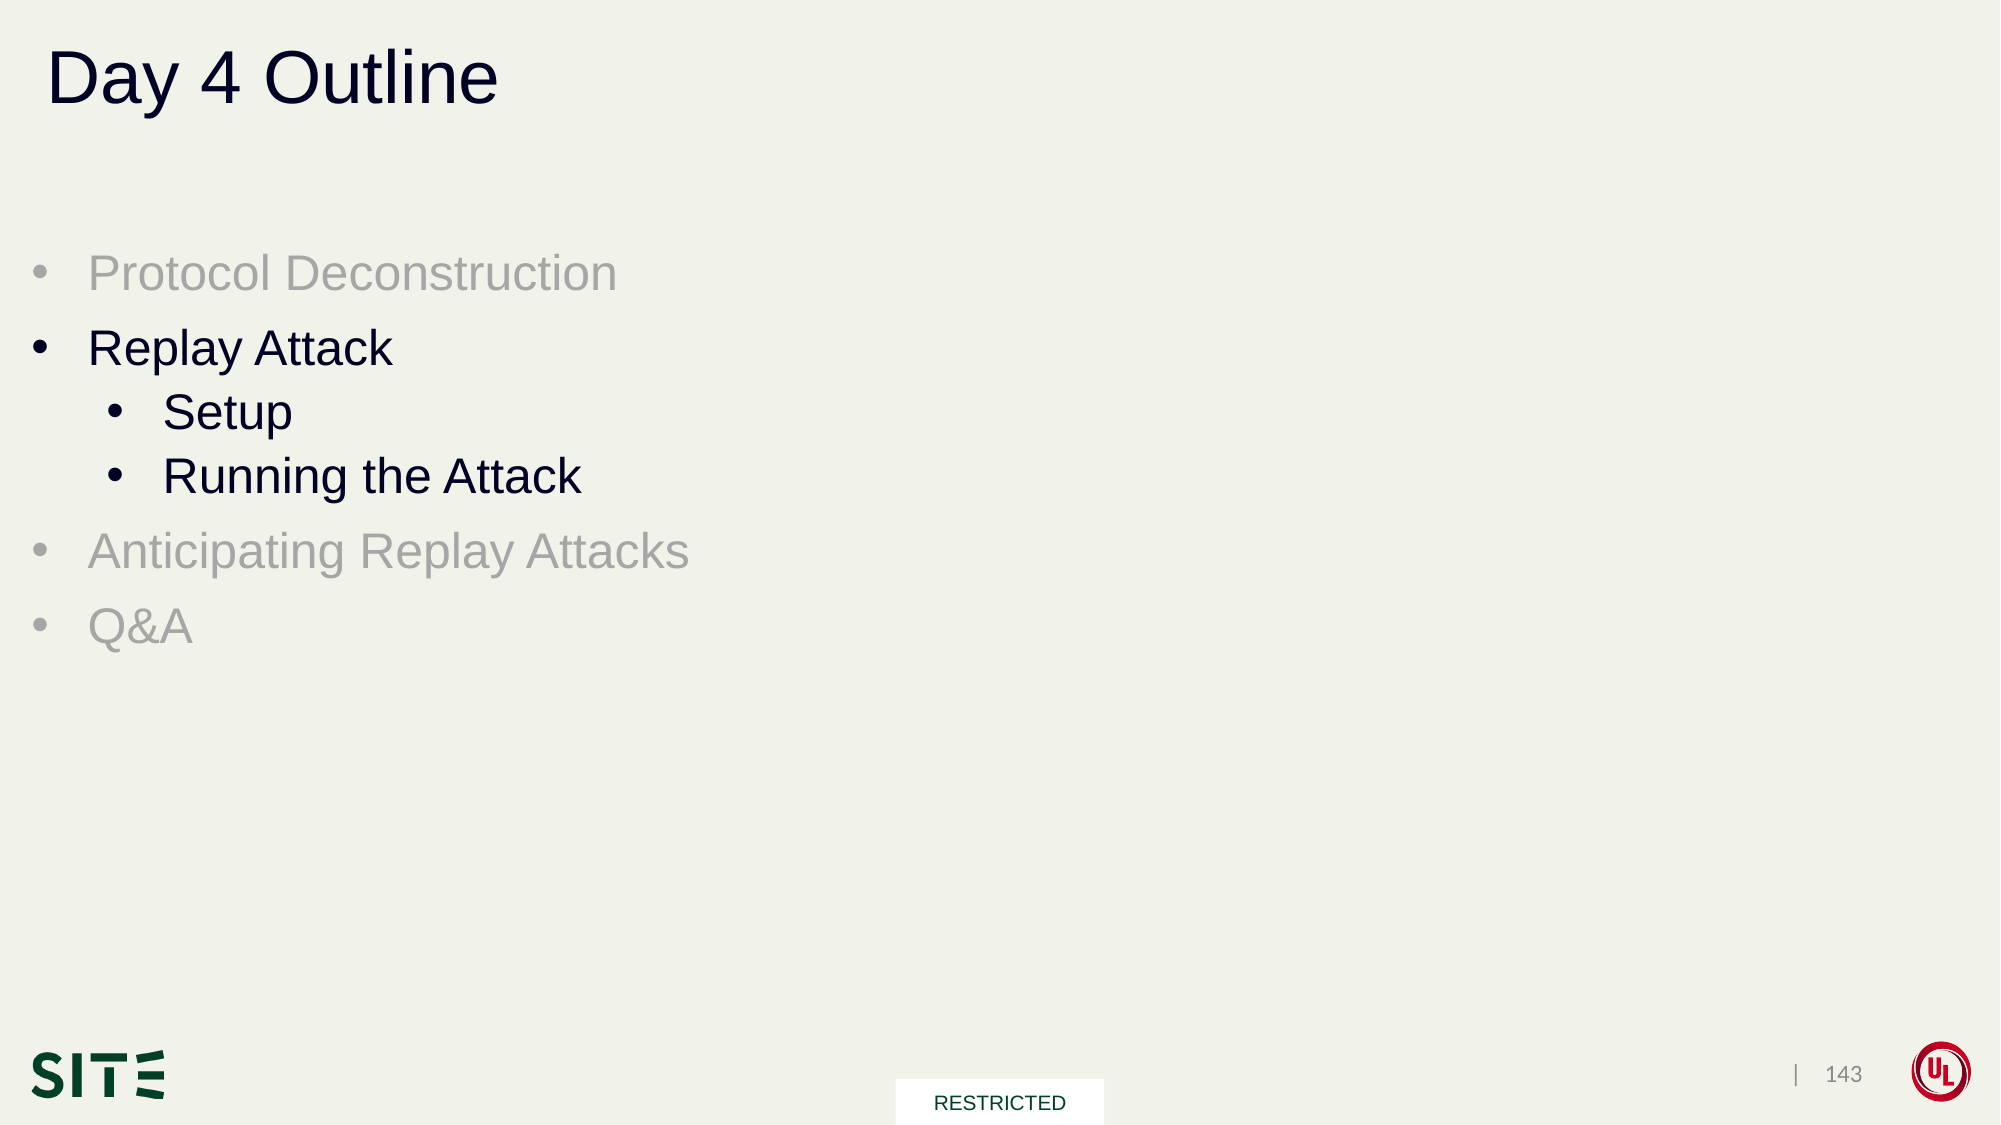

# Day 4 Outline

Protocol Deconstruction
Replay Attack
Setup
Running the Attack
Anticipating Replay Attacks
Q&A

     |    143